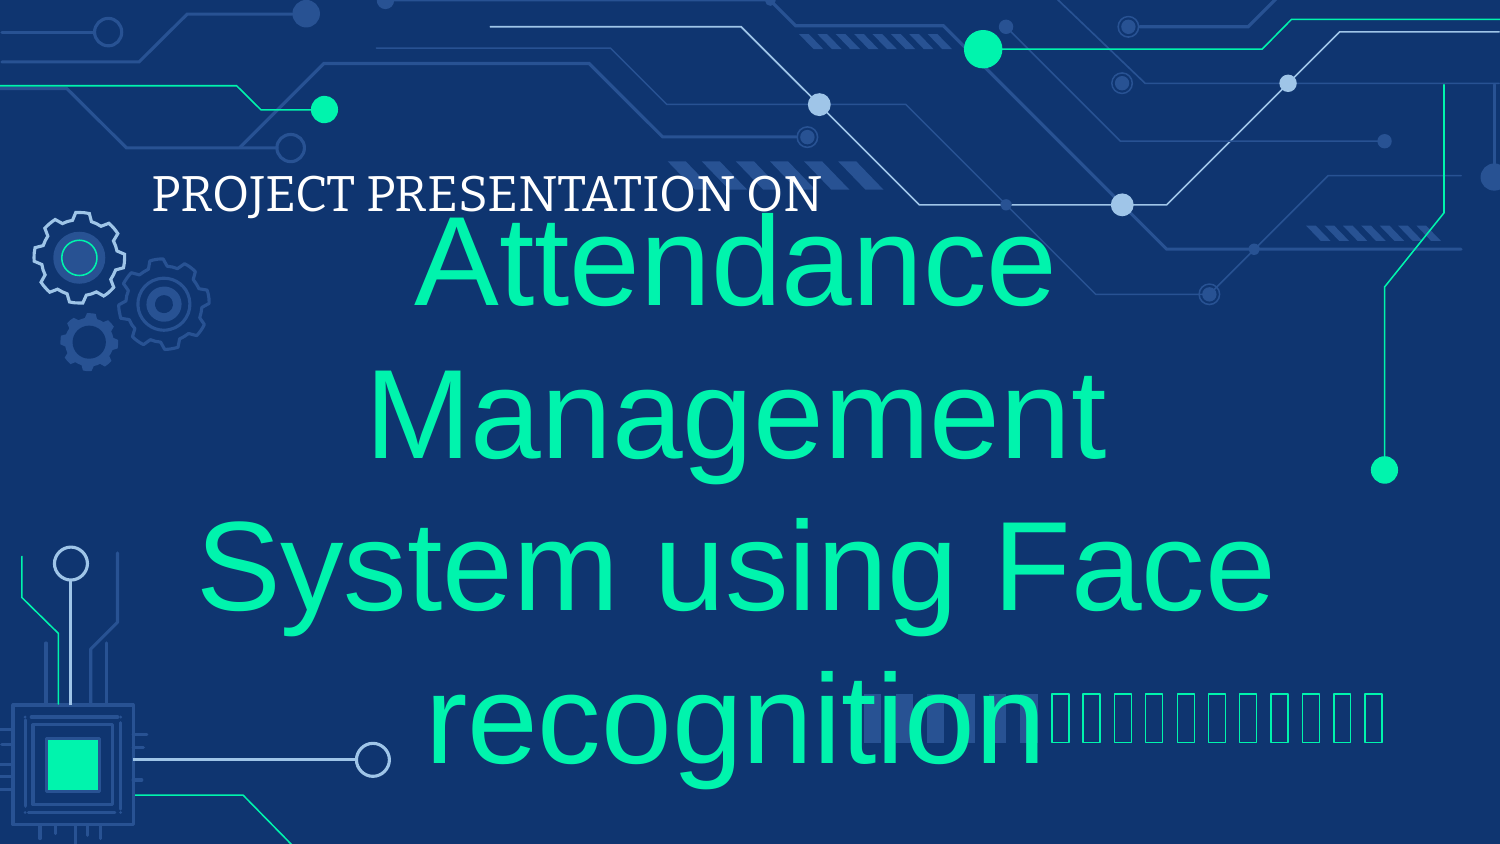

PROJECT PRESENTATION ON
# Attendance Management System using Face recognition